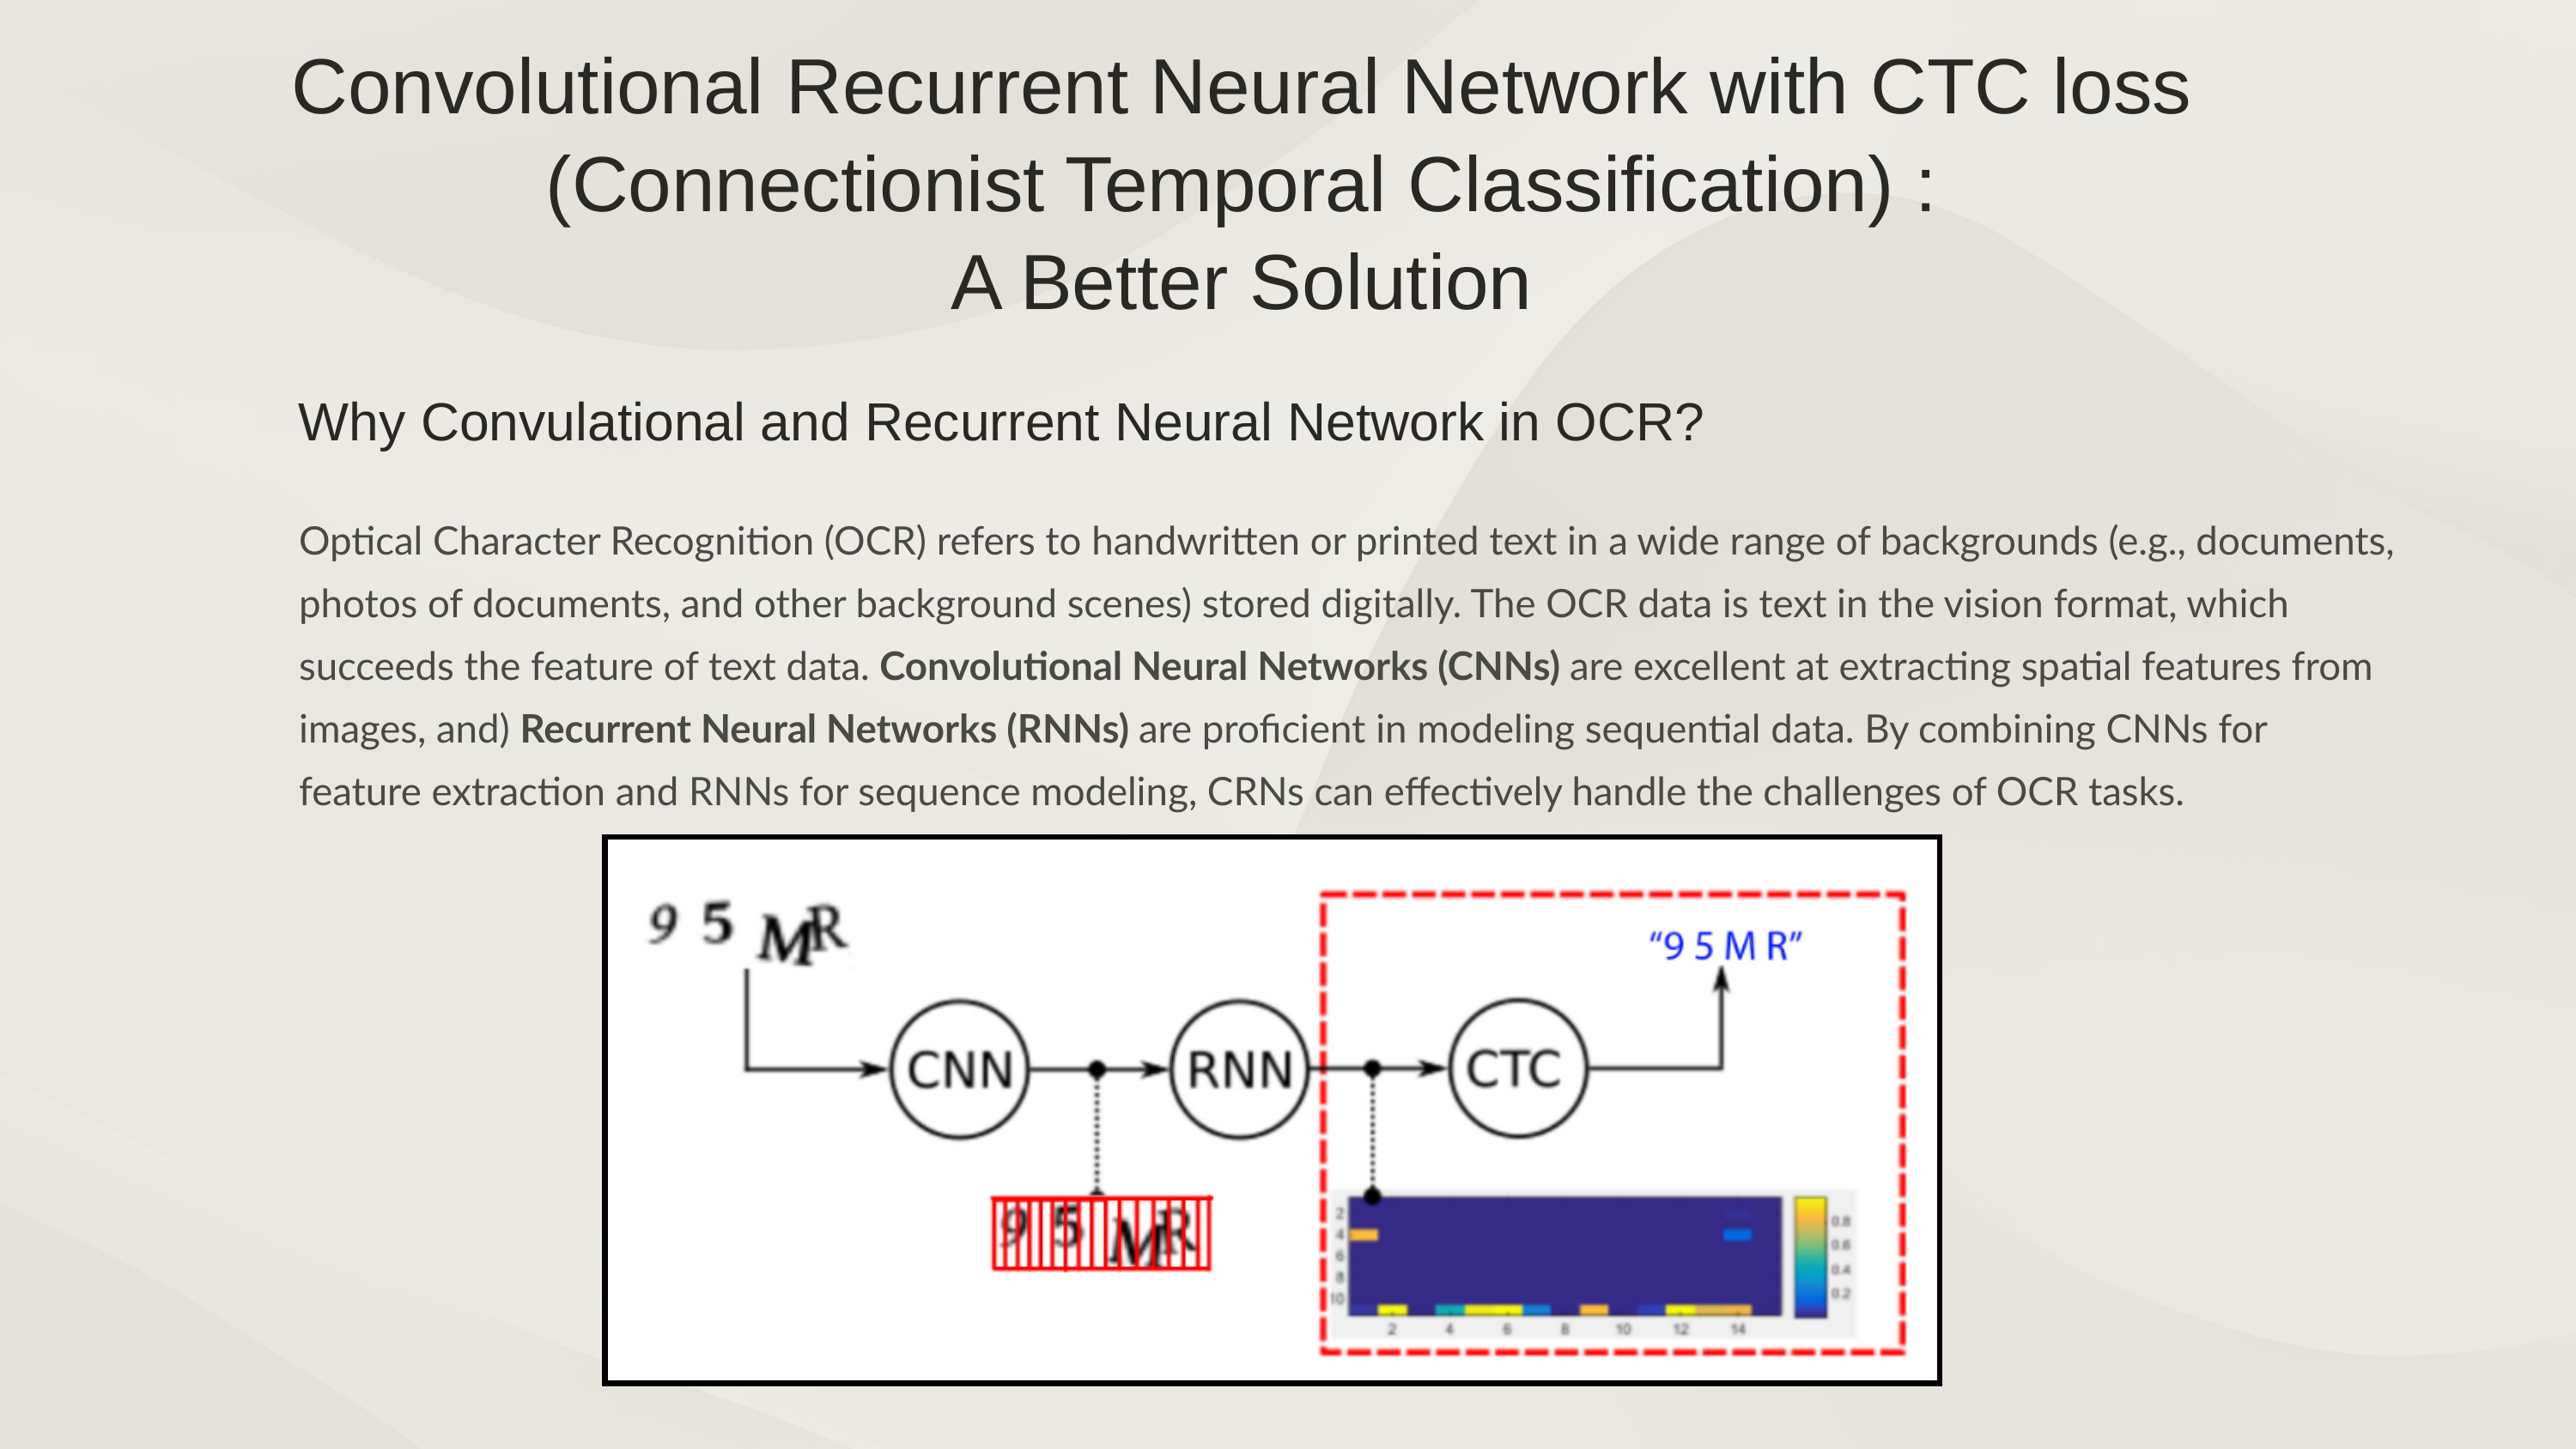

Convolutional Recurrent Neural Network with CTC loss (Connectionist Temporal Classification) :
A Better Solution
Why Convulational and Recurrent Neural Network in OCR?
Optical Character Recognition (OCR) refers to handwritten or printed text in a wide range of backgrounds (e.g., documents, photos of documents, and other background scenes) stored digitally. The OCR data is text in the vision format, which succeeds the feature of text data. Convolutional Neural Networks (CNNs) are excellent at extracting spatial features from images, and) Recurrent Neural Networks (RNNs) are proficient in modeling sequential data. By combining CNNs for feature extraction and RNNs for sequence modeling, CRNs can effectively handle the challenges of OCR tasks.